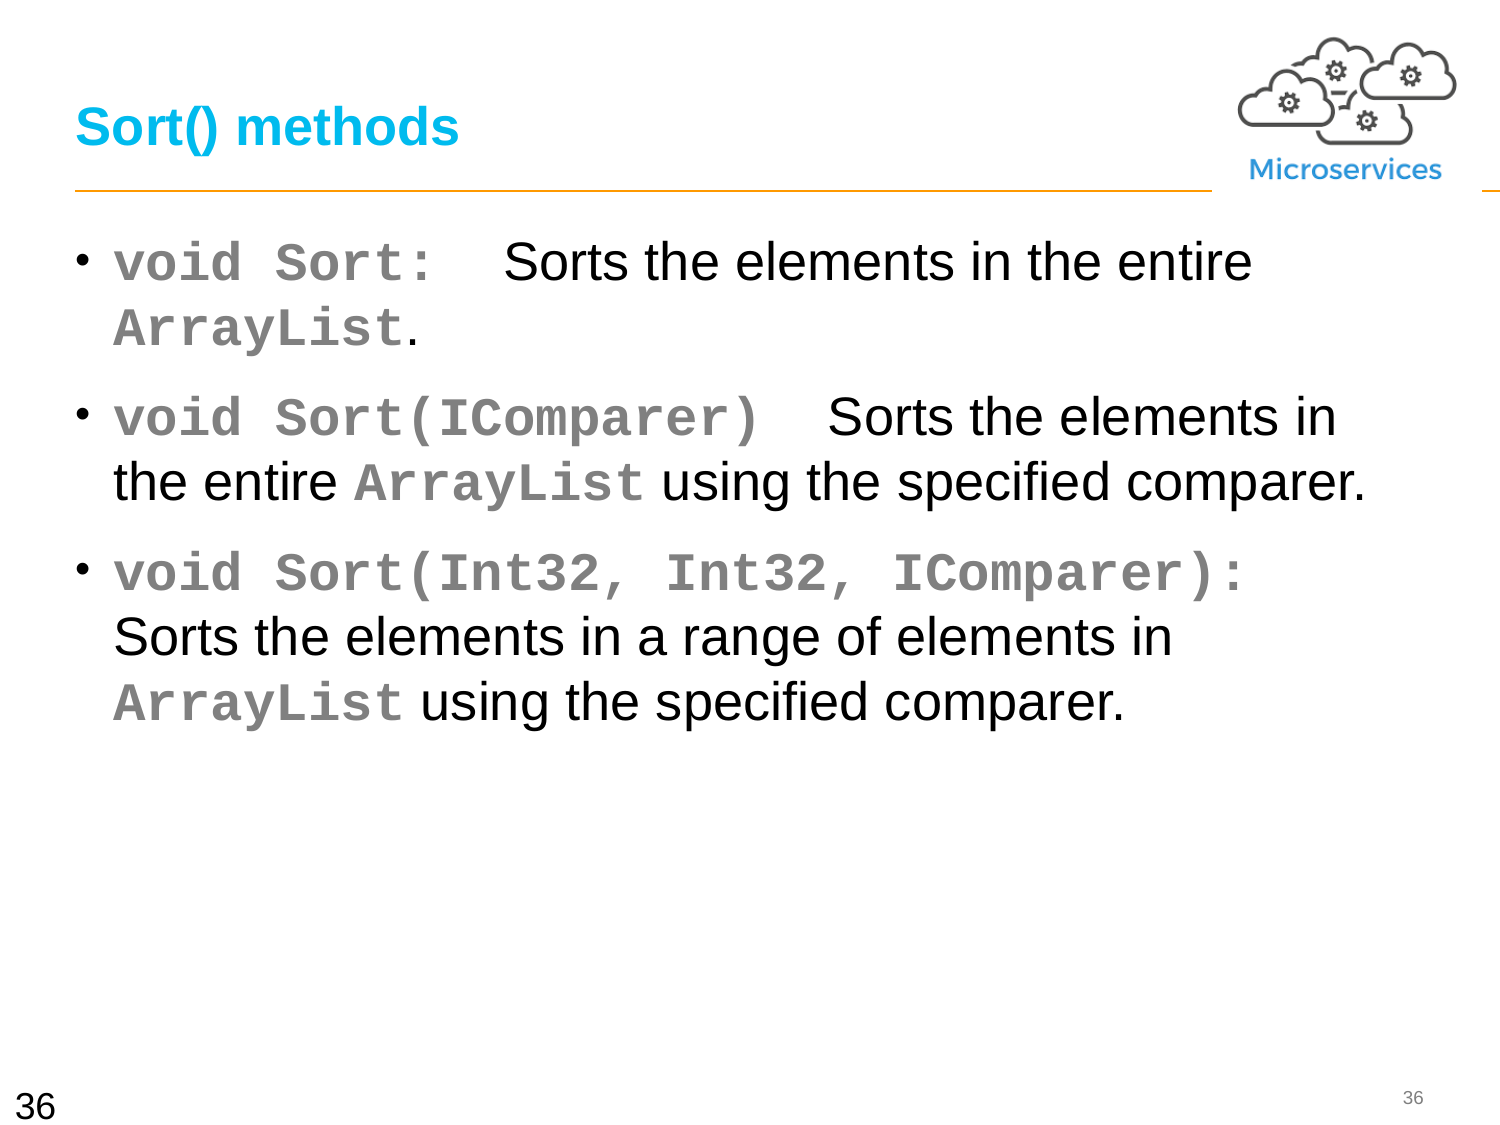

# Sort() methods
void Sort:  Sorts the elements in the entire ArrayList.
void Sort(IComparer)  Sorts the elements in the entire ArrayList using the specified comparer.
void Sort(Int32, Int32, IComparer):  Sorts the elements in a range of elements in ArrayList using the specified comparer.
36